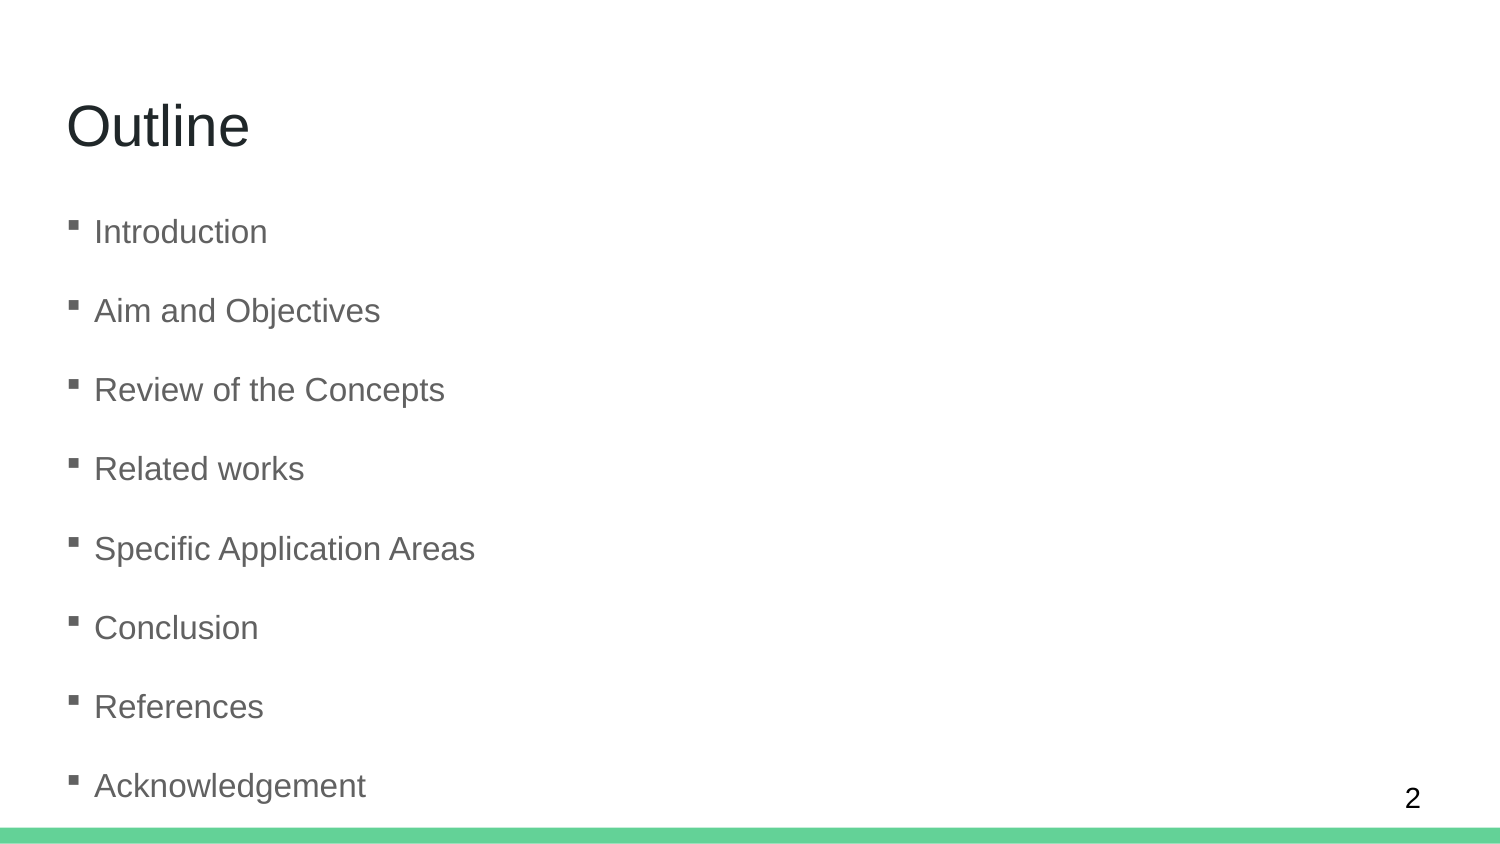

# Outline
Introduction
Aim and Objectives
Review of the Concepts
Related works
Specific Application Areas
Conclusion
References
Acknowledgement
2